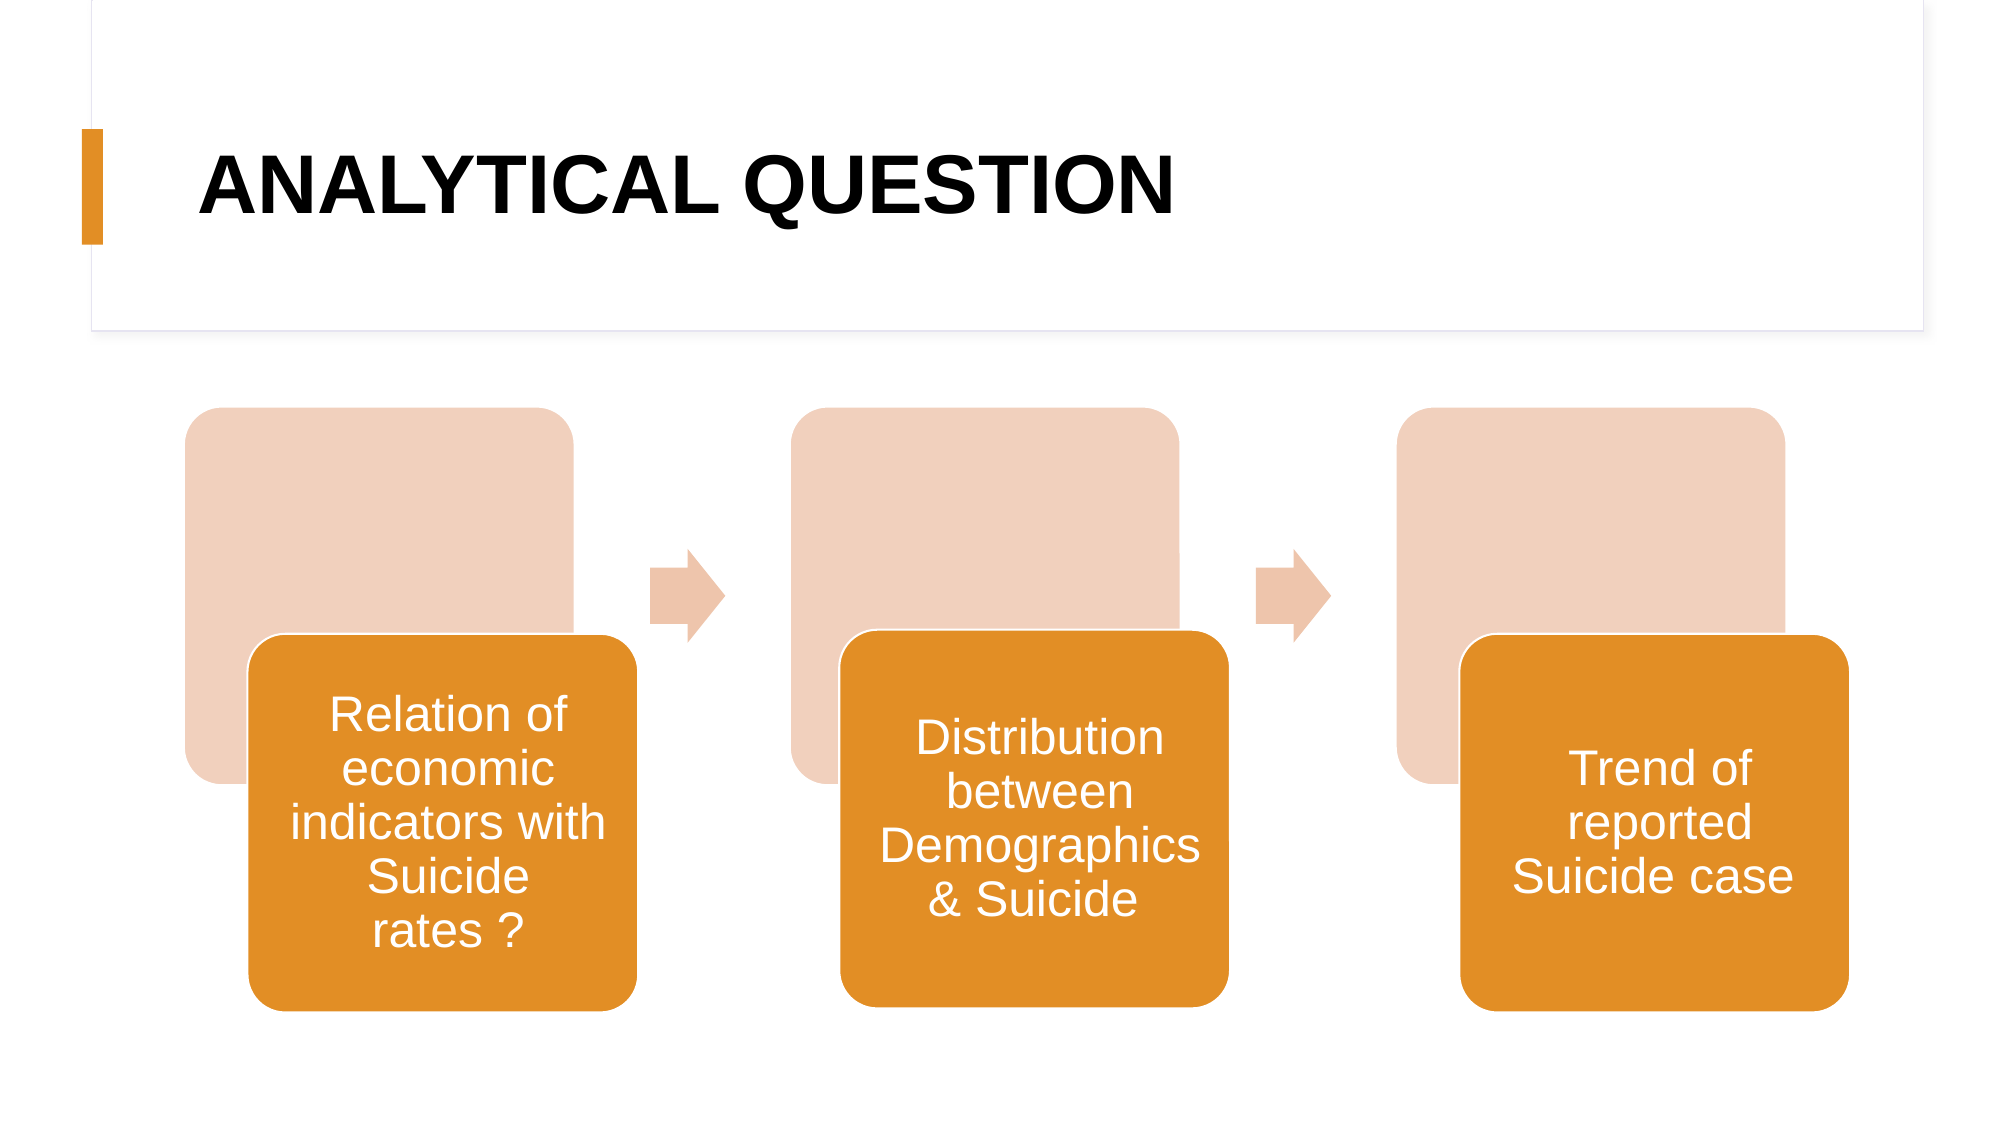

# ANALYTICAL QUESTION
Relation of economic indicators with Suicide rates ?

Distribution between Demographics & Suicide

Trend of reported Suicide case